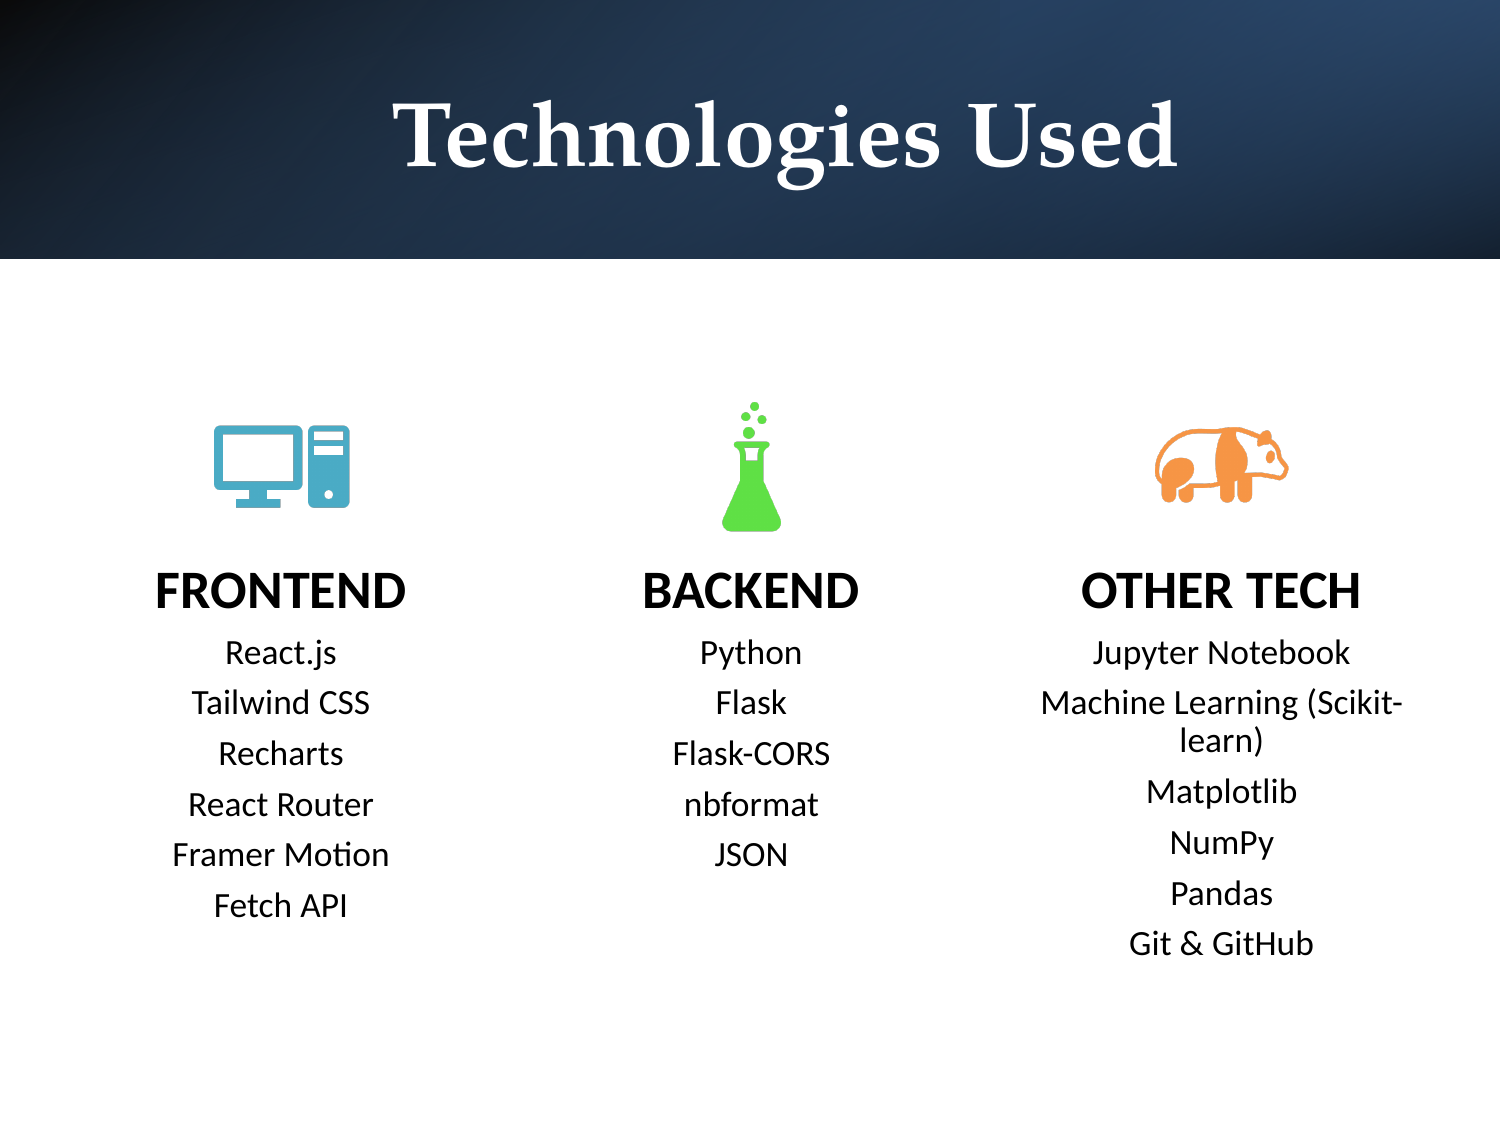

# Technologies Used
FRONTEND
React.js
Tailwind CSS
Recharts
React Router
Framer Motion
Fetch API
BACKEND
Python
Flask
Flask-CORS
nbformat
JSON
OTHER TECH
Jupyter Notebook
Machine Learning (Scikit-learn)
Matplotlib
NumPy
Pandas
Git & GitHub